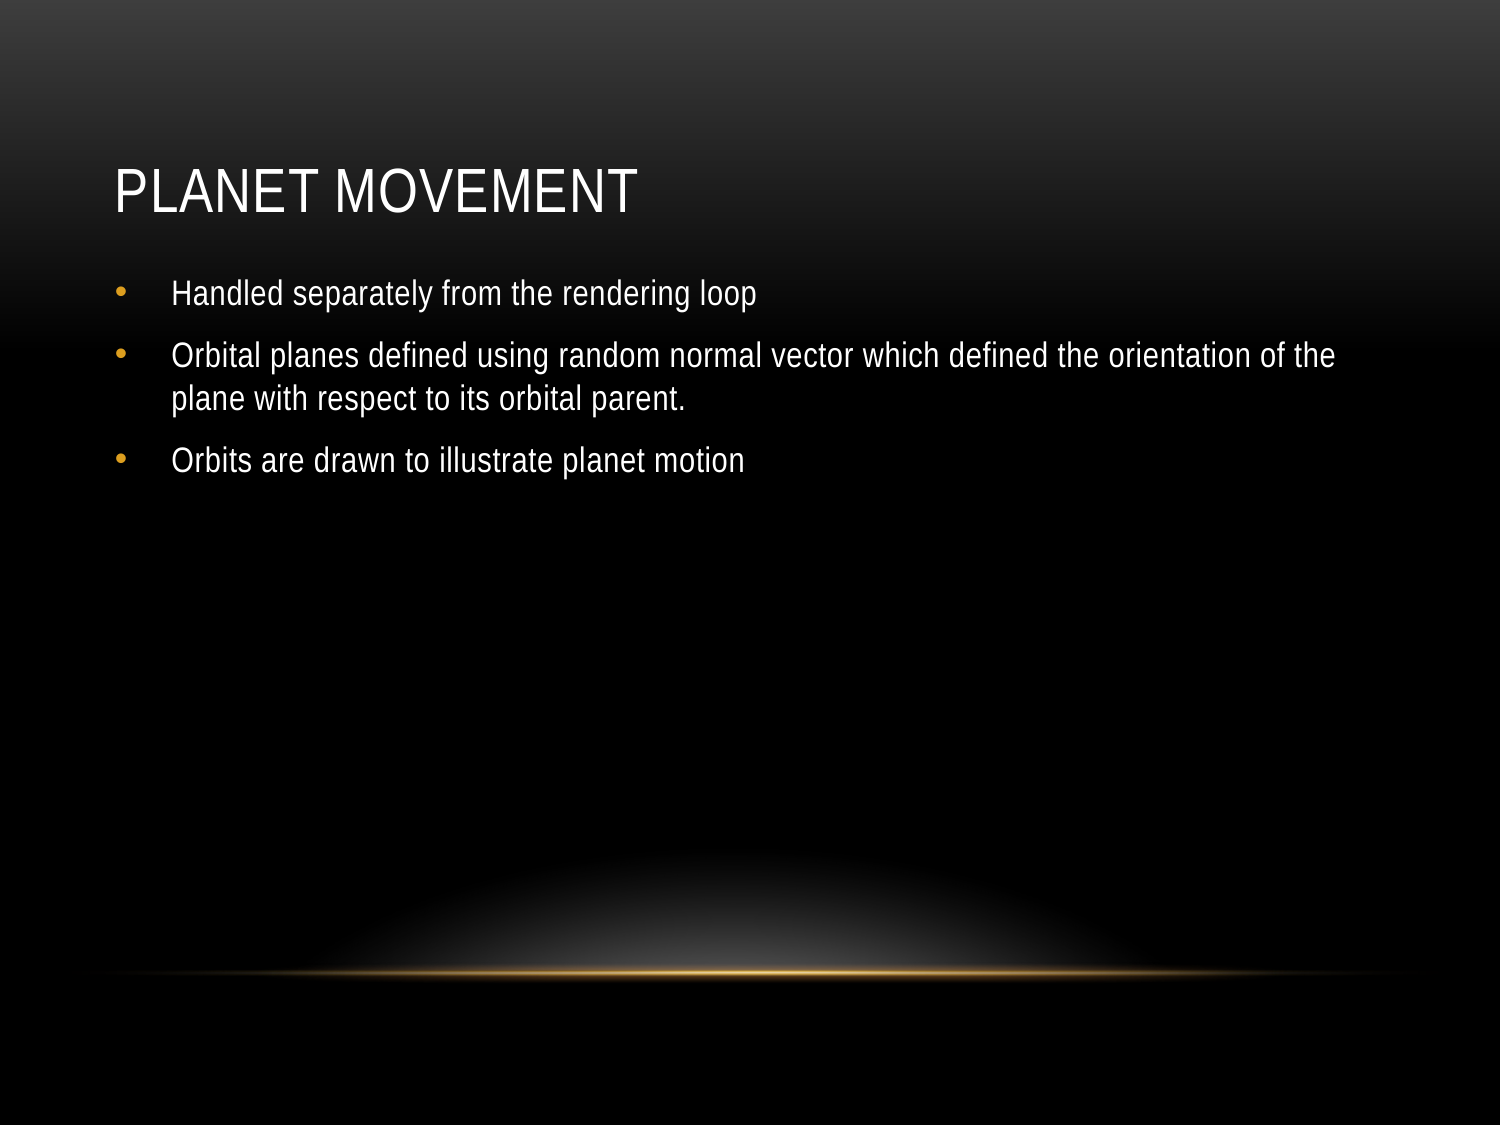

# Planet Movement
Handled separately from the rendering loop
Orbital planes defined using random normal vector which defined the orientation of the plane with respect to its orbital parent.
Orbits are drawn to illustrate planet motion